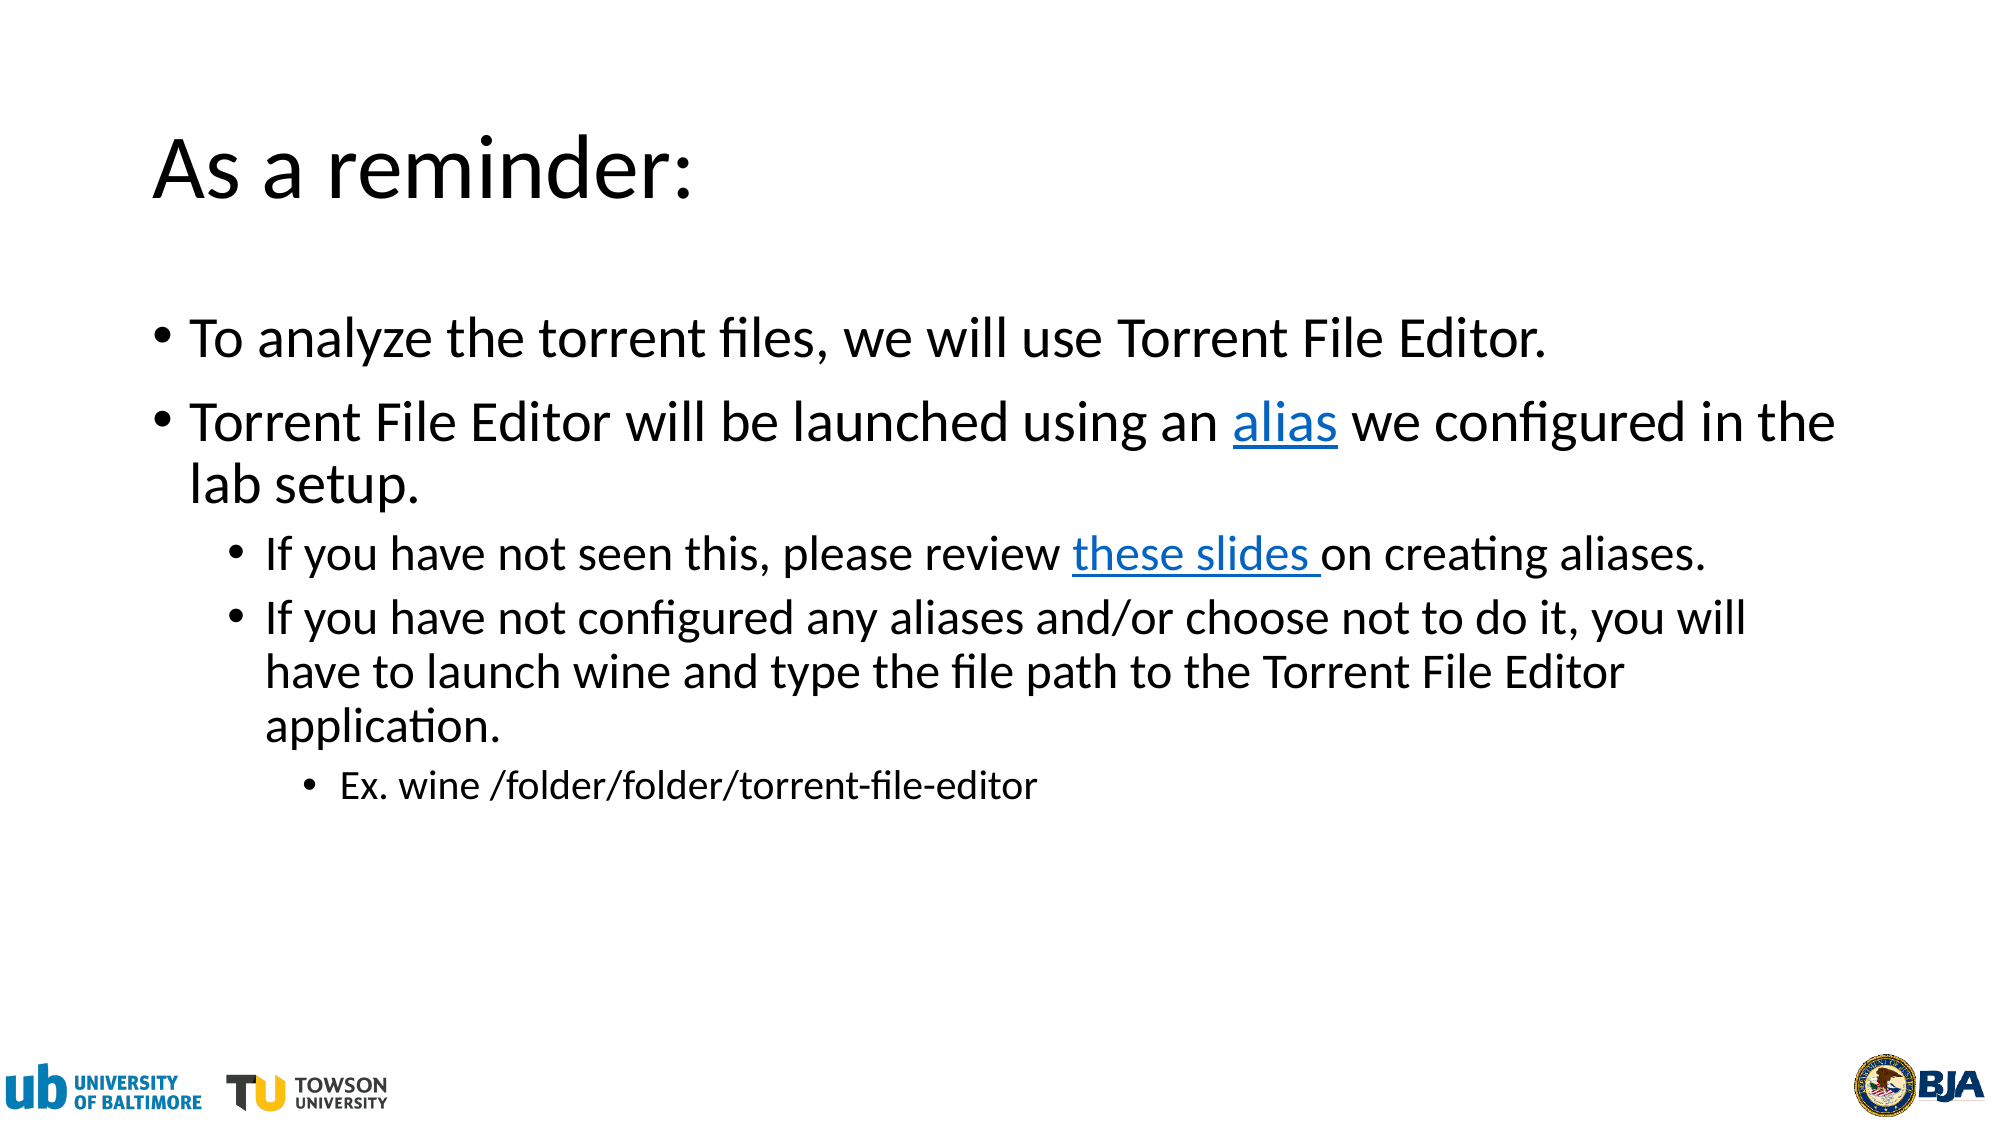

# As a reminder:
To analyze the torrent files, we will use Torrent File Editor.
Torrent File Editor will be launched using an alias we configured in the lab setup.
If you have not seen this, please review these slides on creating aliases.
If you have not configured any aliases and/or choose not to do it, you will have to launch wine and type the file path to the Torrent File Editor application.
Ex. wine /folder/folder/torrent-file-editor